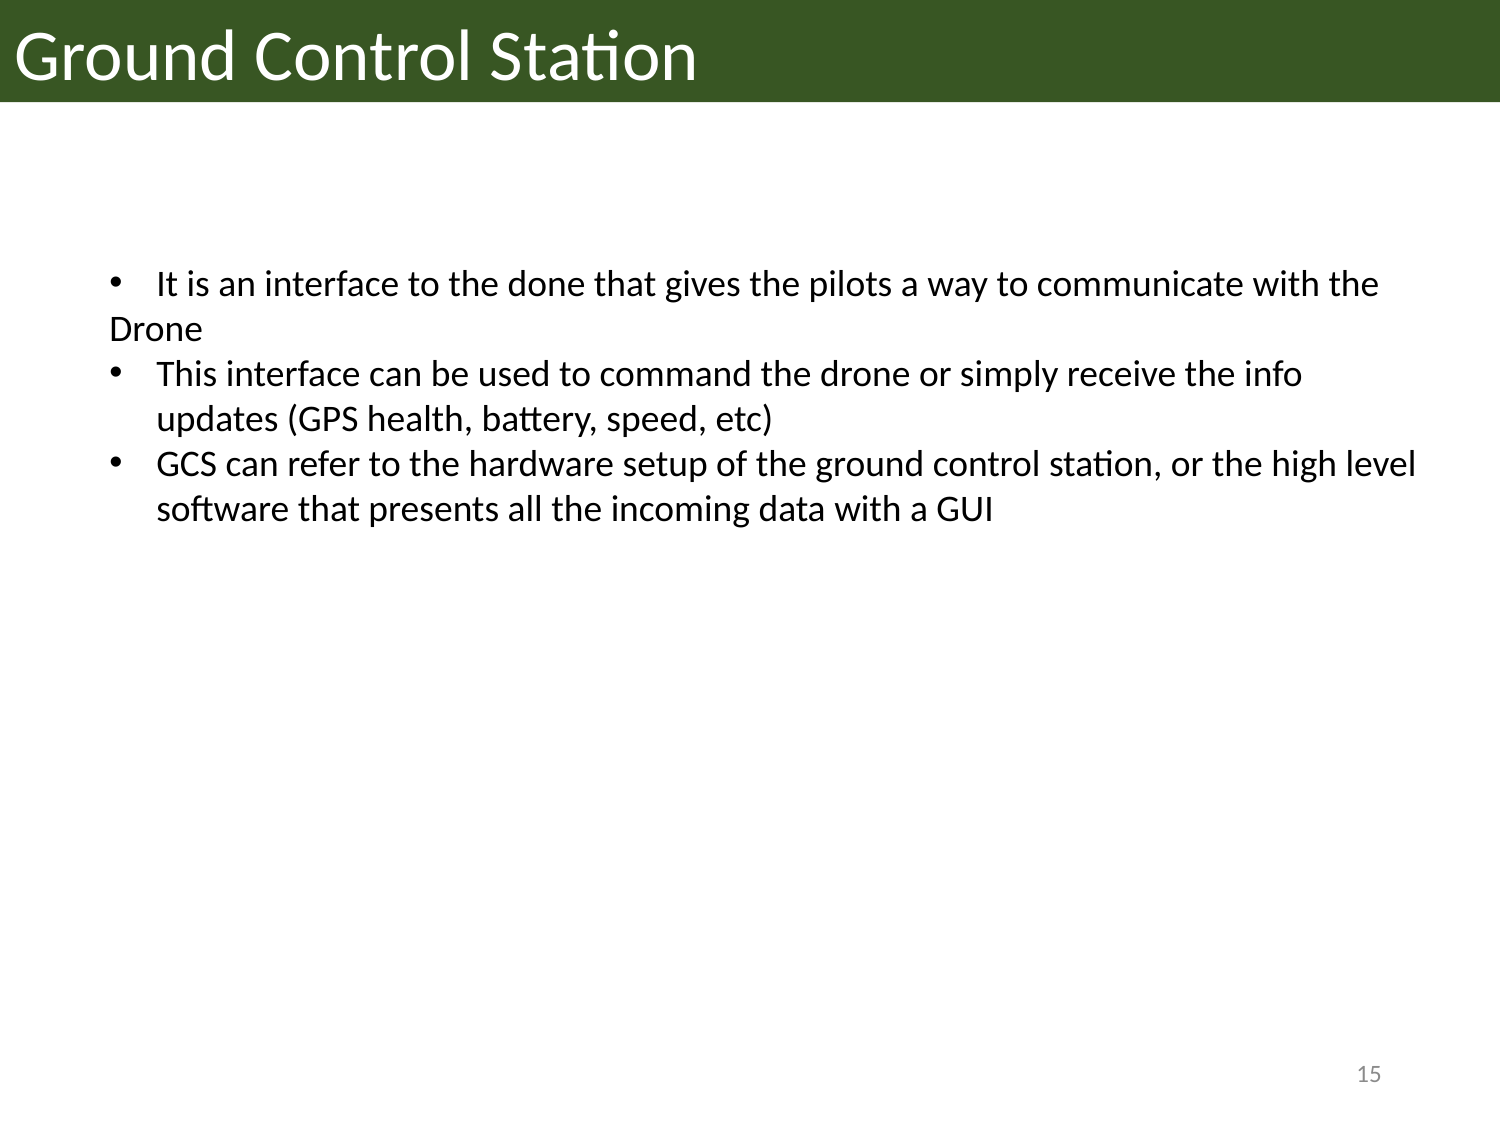

Ground Control Station
It is an interface to the done that gives the pilots a way to communicate with the
Drone
This interface can be used to command the drone or simply receive the info
updates (GPS health, battery, speed, etc)
GCS can refer to the hardware setup of the ground control station, or the high level
software that presents all the incoming data with a GUI
15